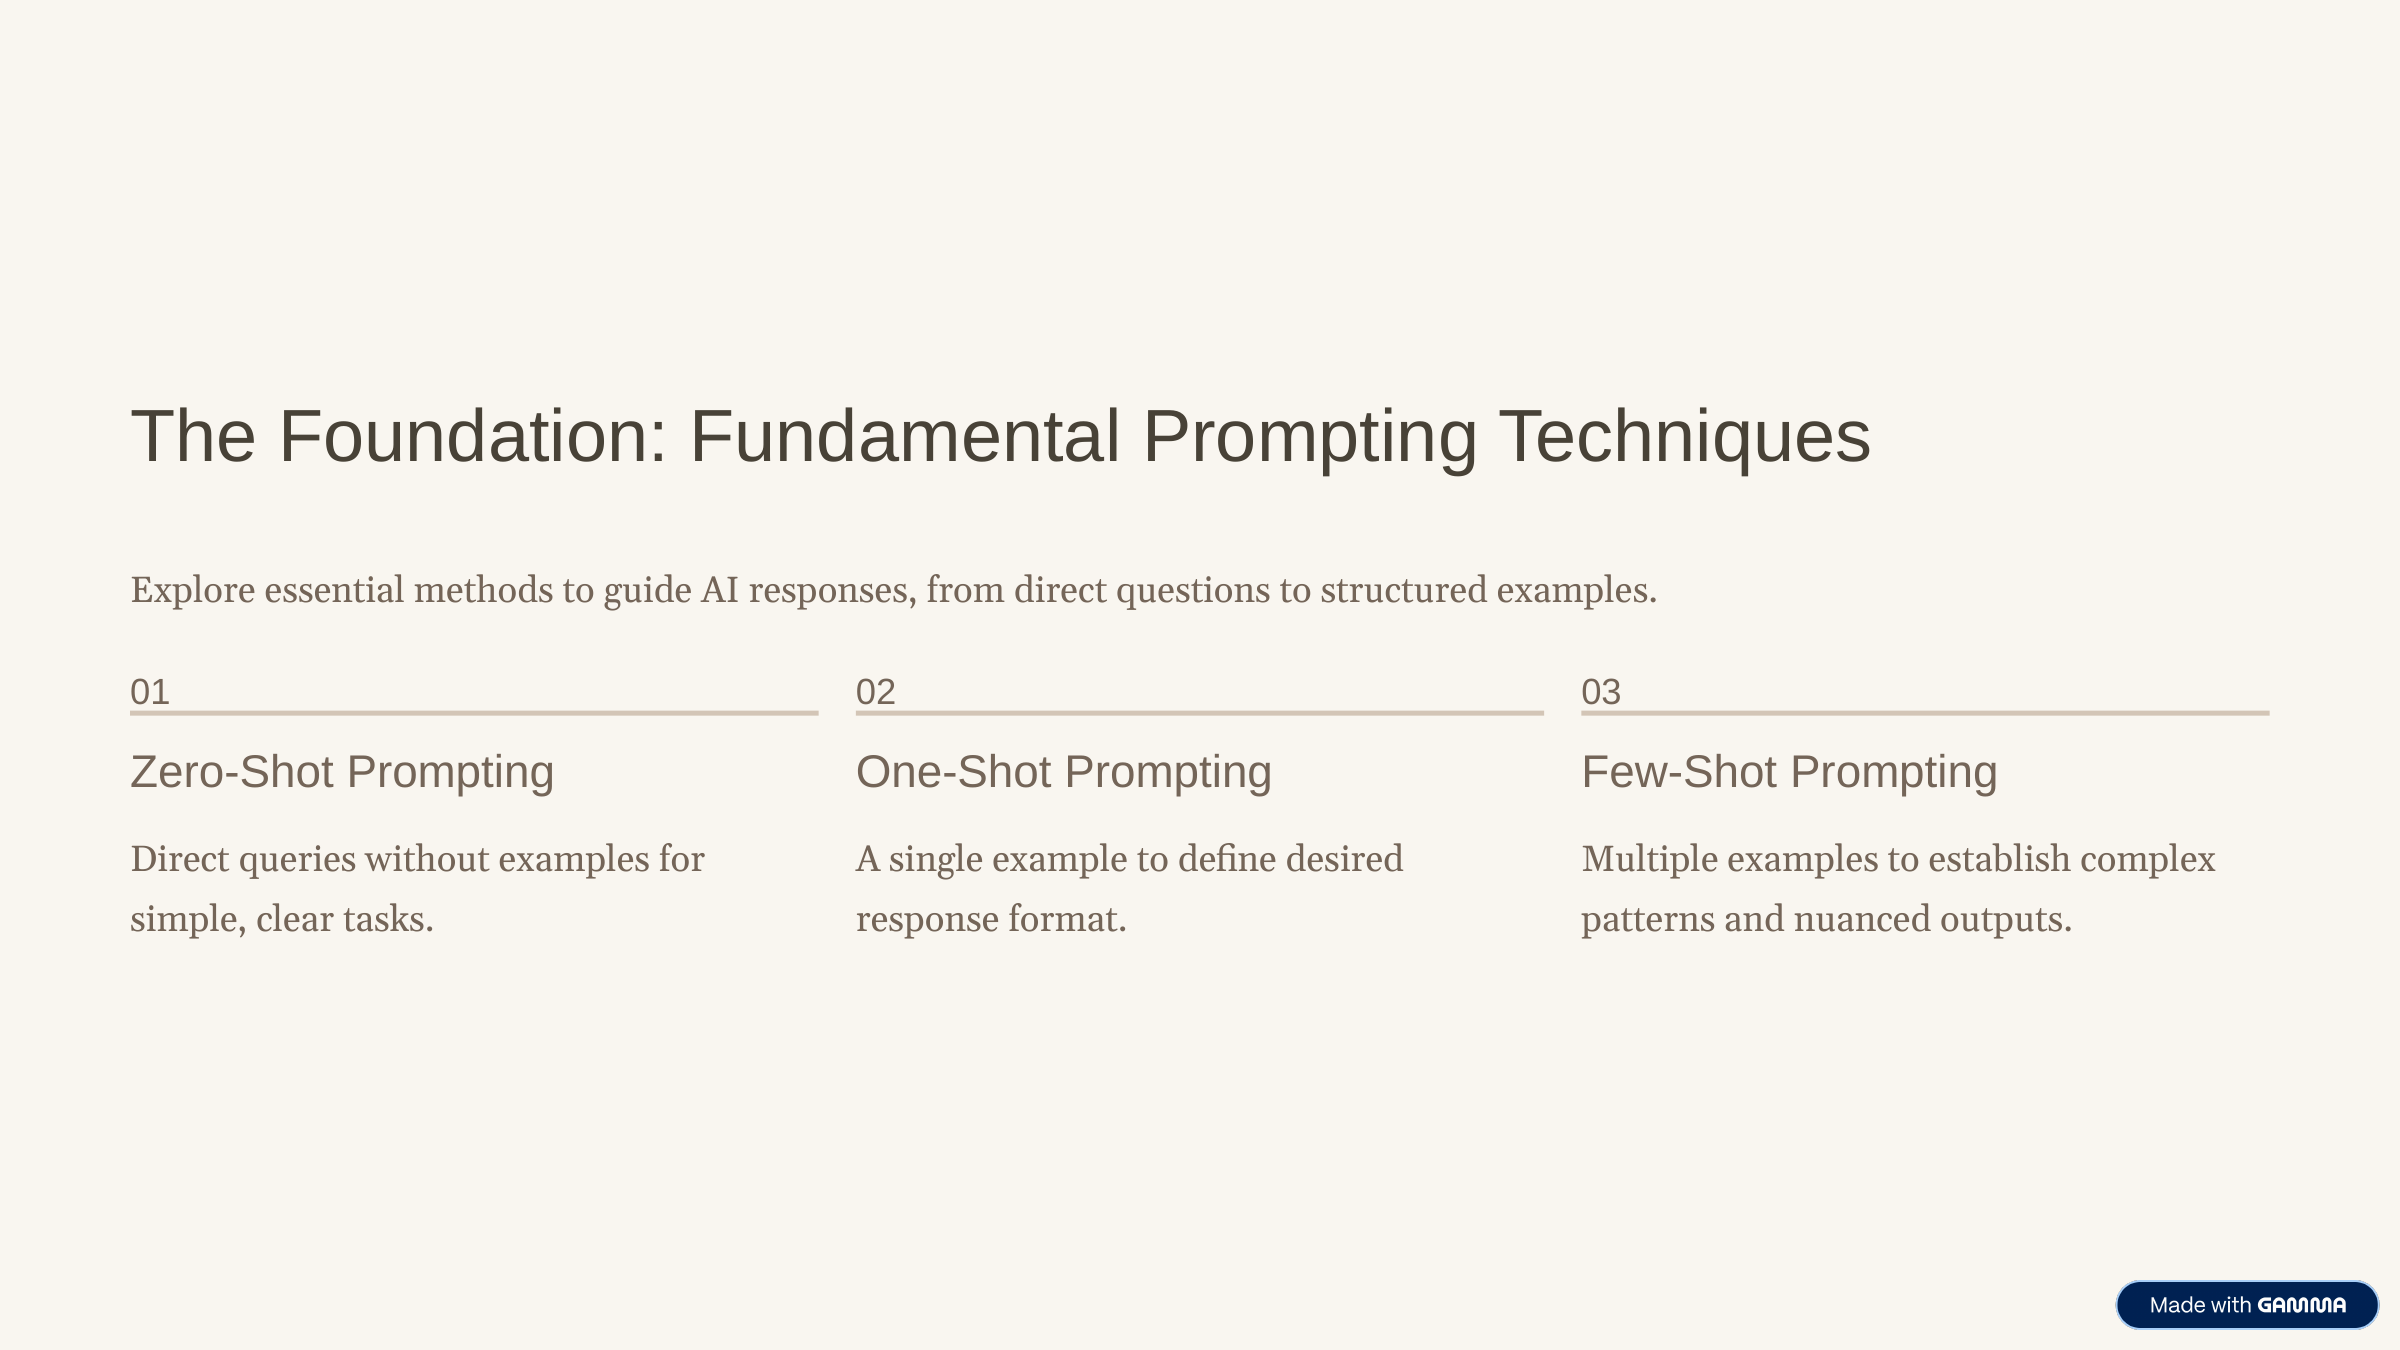

The Foundation: Fundamental Prompting Techniques
Explore essential methods to guide AI responses, from direct questions to structured examples.
01
02
03

Zero-Shot Prompting
One-Shot Prompting
Few-Shot Prompting
Direct queries without examples for simple, clear tasks.
A single example to define desired response format.
Multiple examples to establish complex patterns and nuanced outputs.